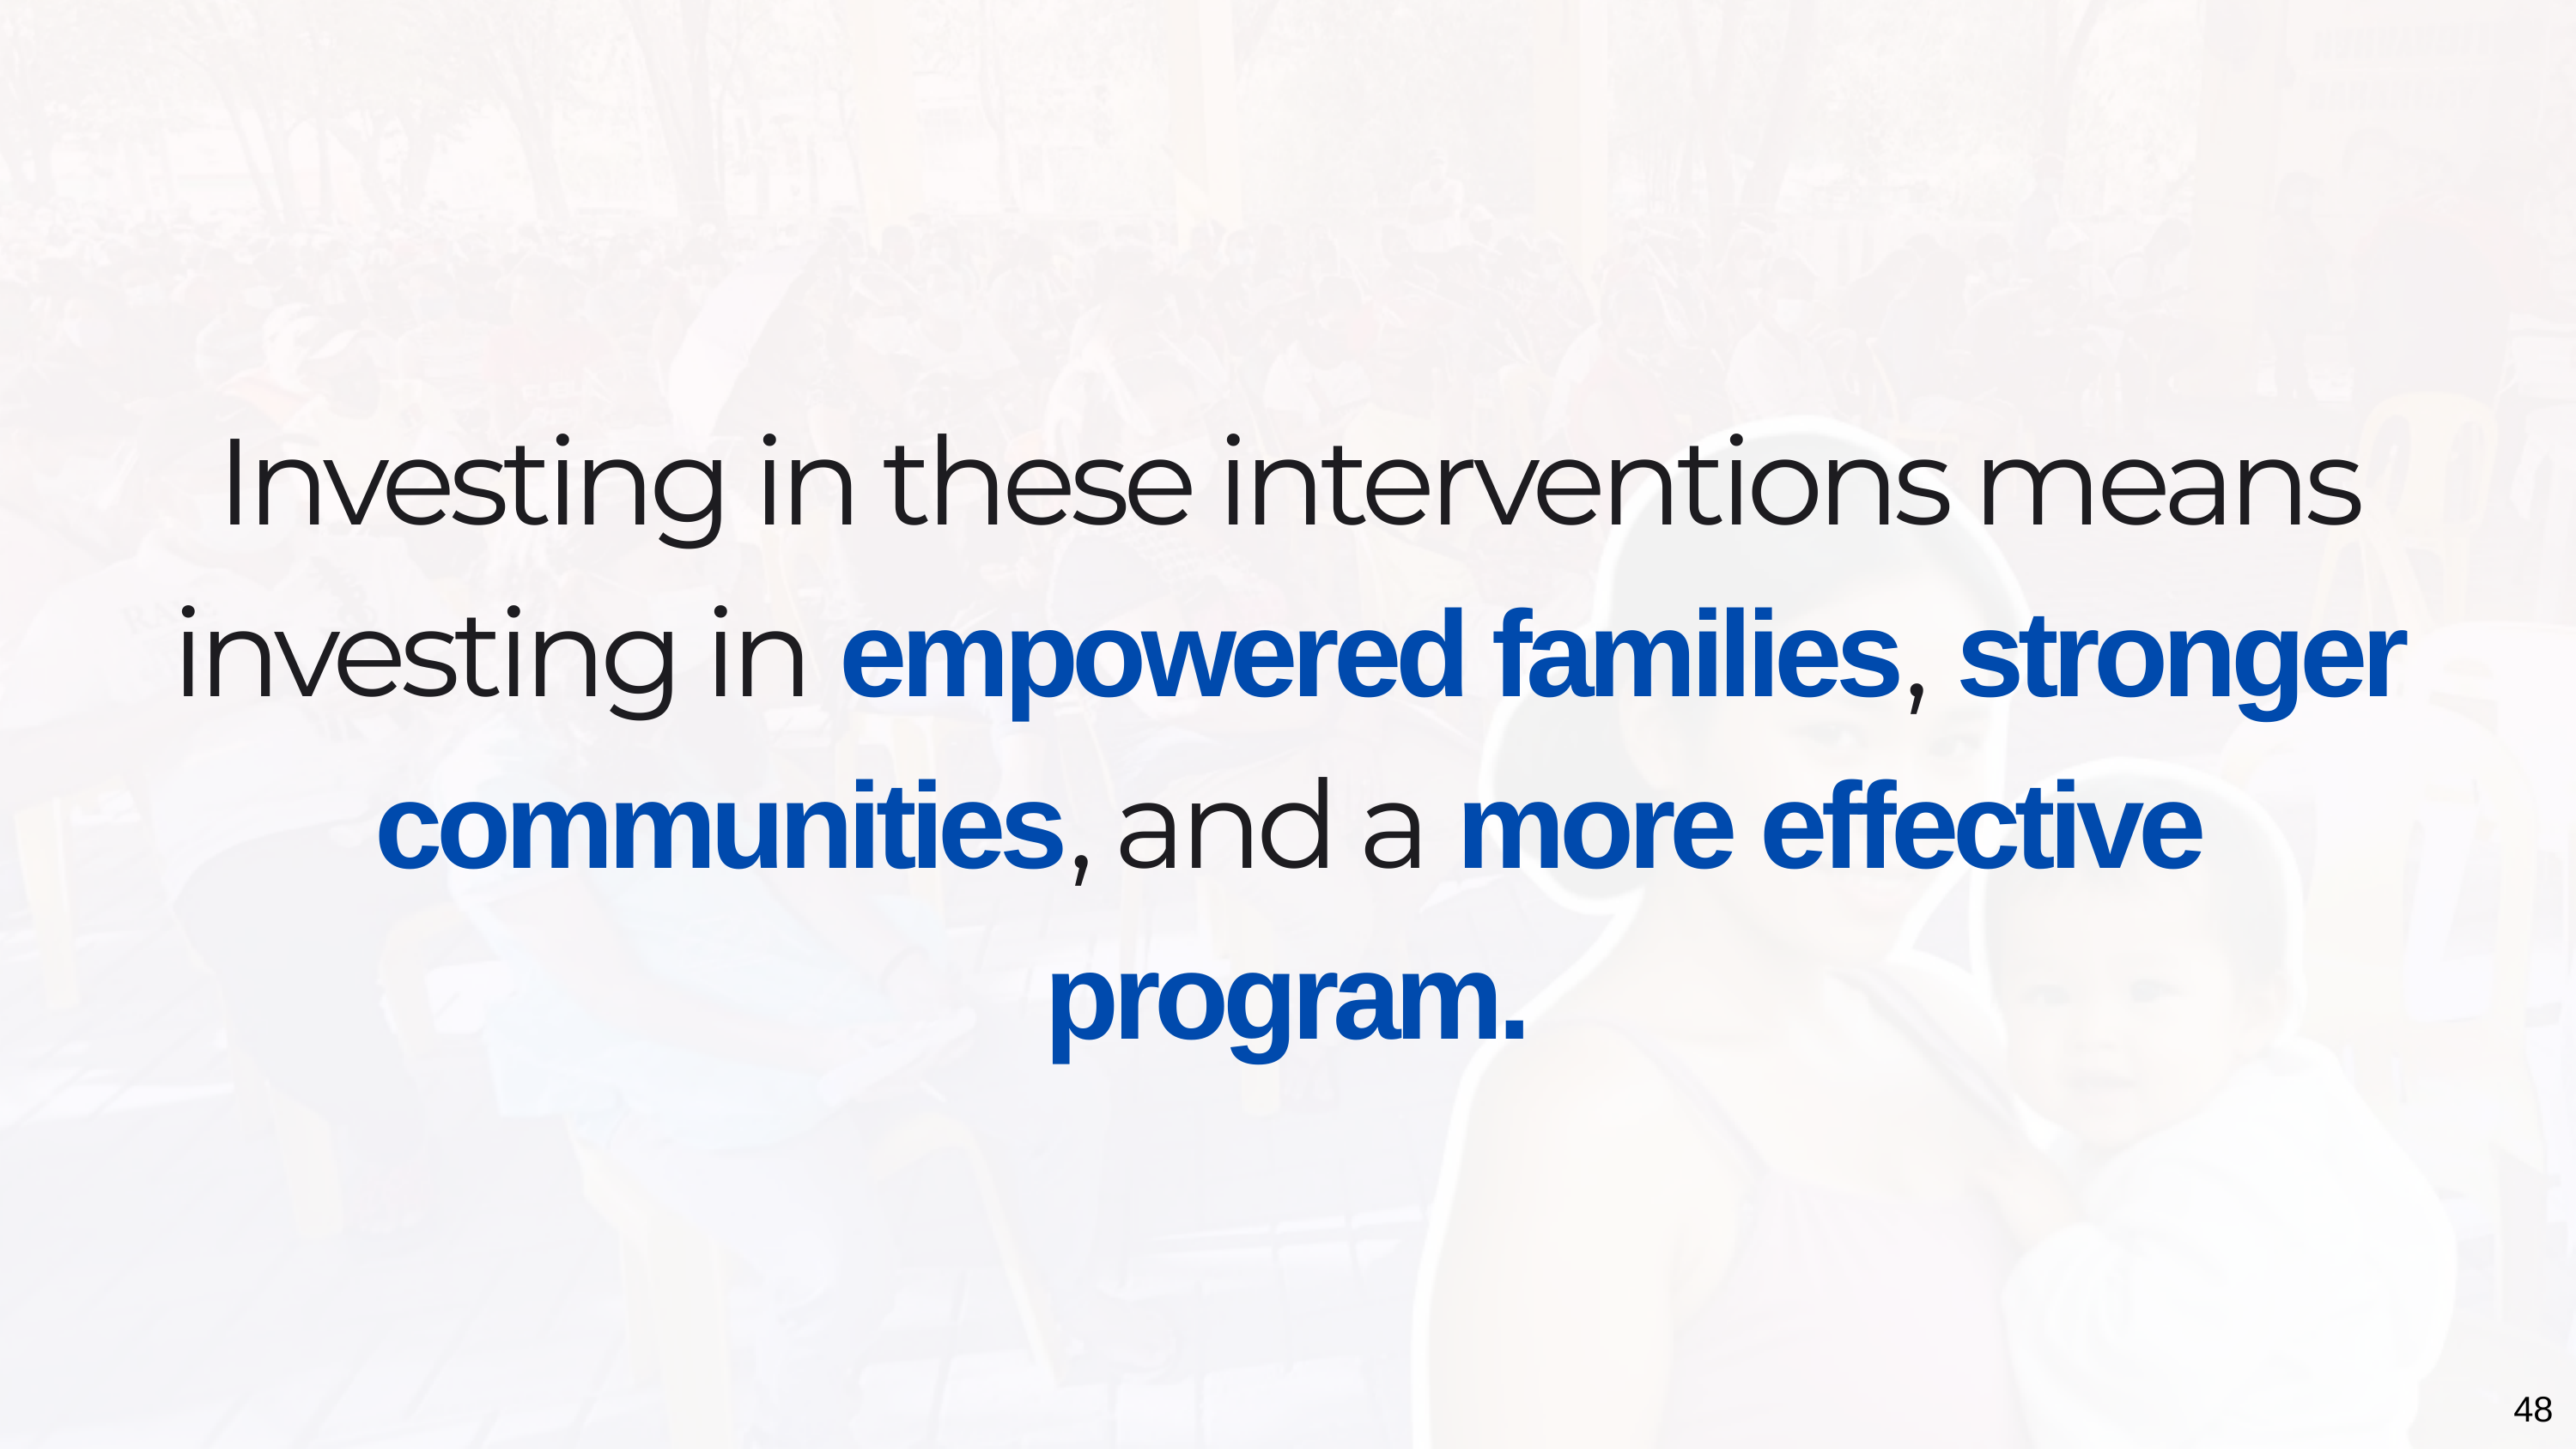

Investing in these interventions means investing in empowered families, stronger communities, and a more effective program.
48